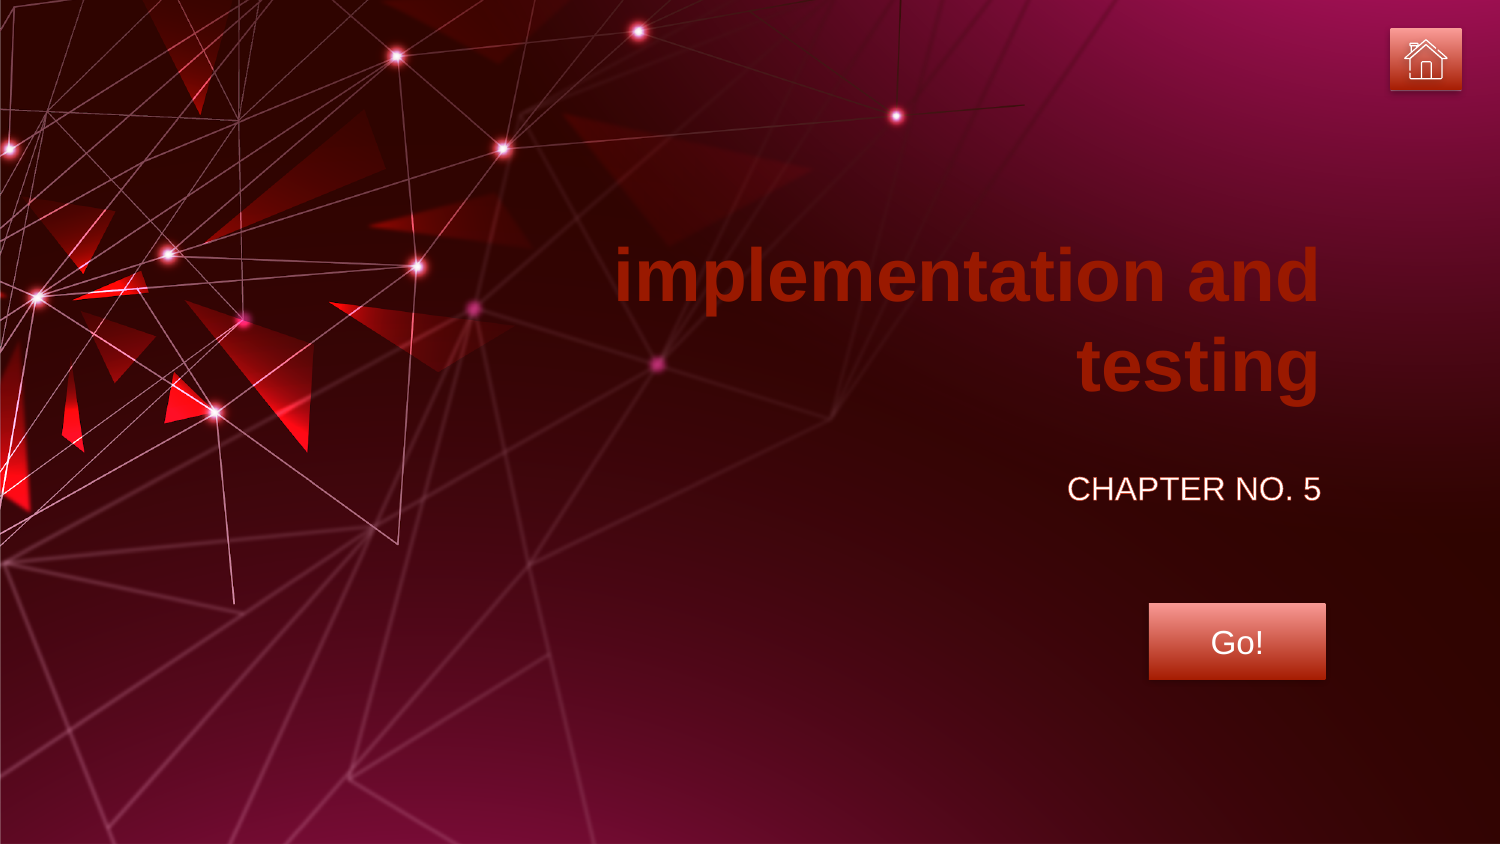

# implementation and testing
CHAPTER NO. 5

Go!